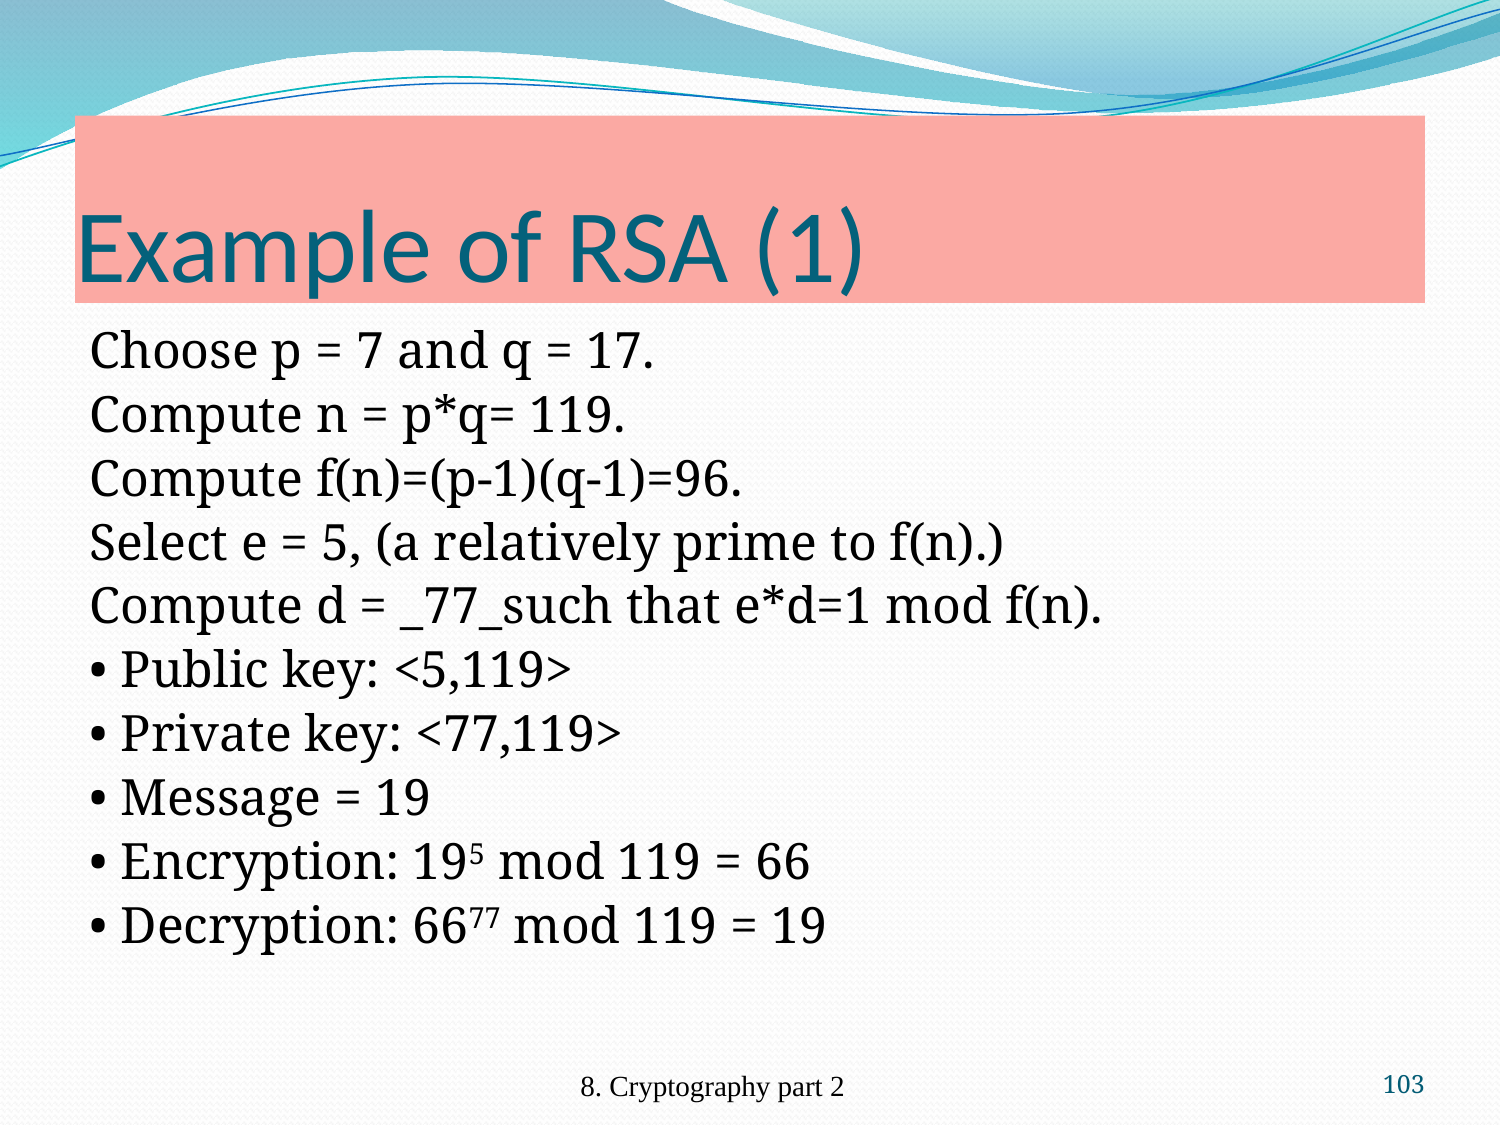

# Example of RSA (1)
Choose p = 7 and q = 17.
Compute n = p*q= 119.
Compute f(n)=(p-1)(q-1)=96.
Select e = 5, (a relatively prime to f(n).)
Compute d = _77_such that e*d=1 mod f(n).
• Public key: <5,119>
• Private key: <77,119>
• Message = 19
• Encryption: 195 mod 119 = 66
• Decryption: 6677 mod 119 = 19
8. Cryptography part 2
103